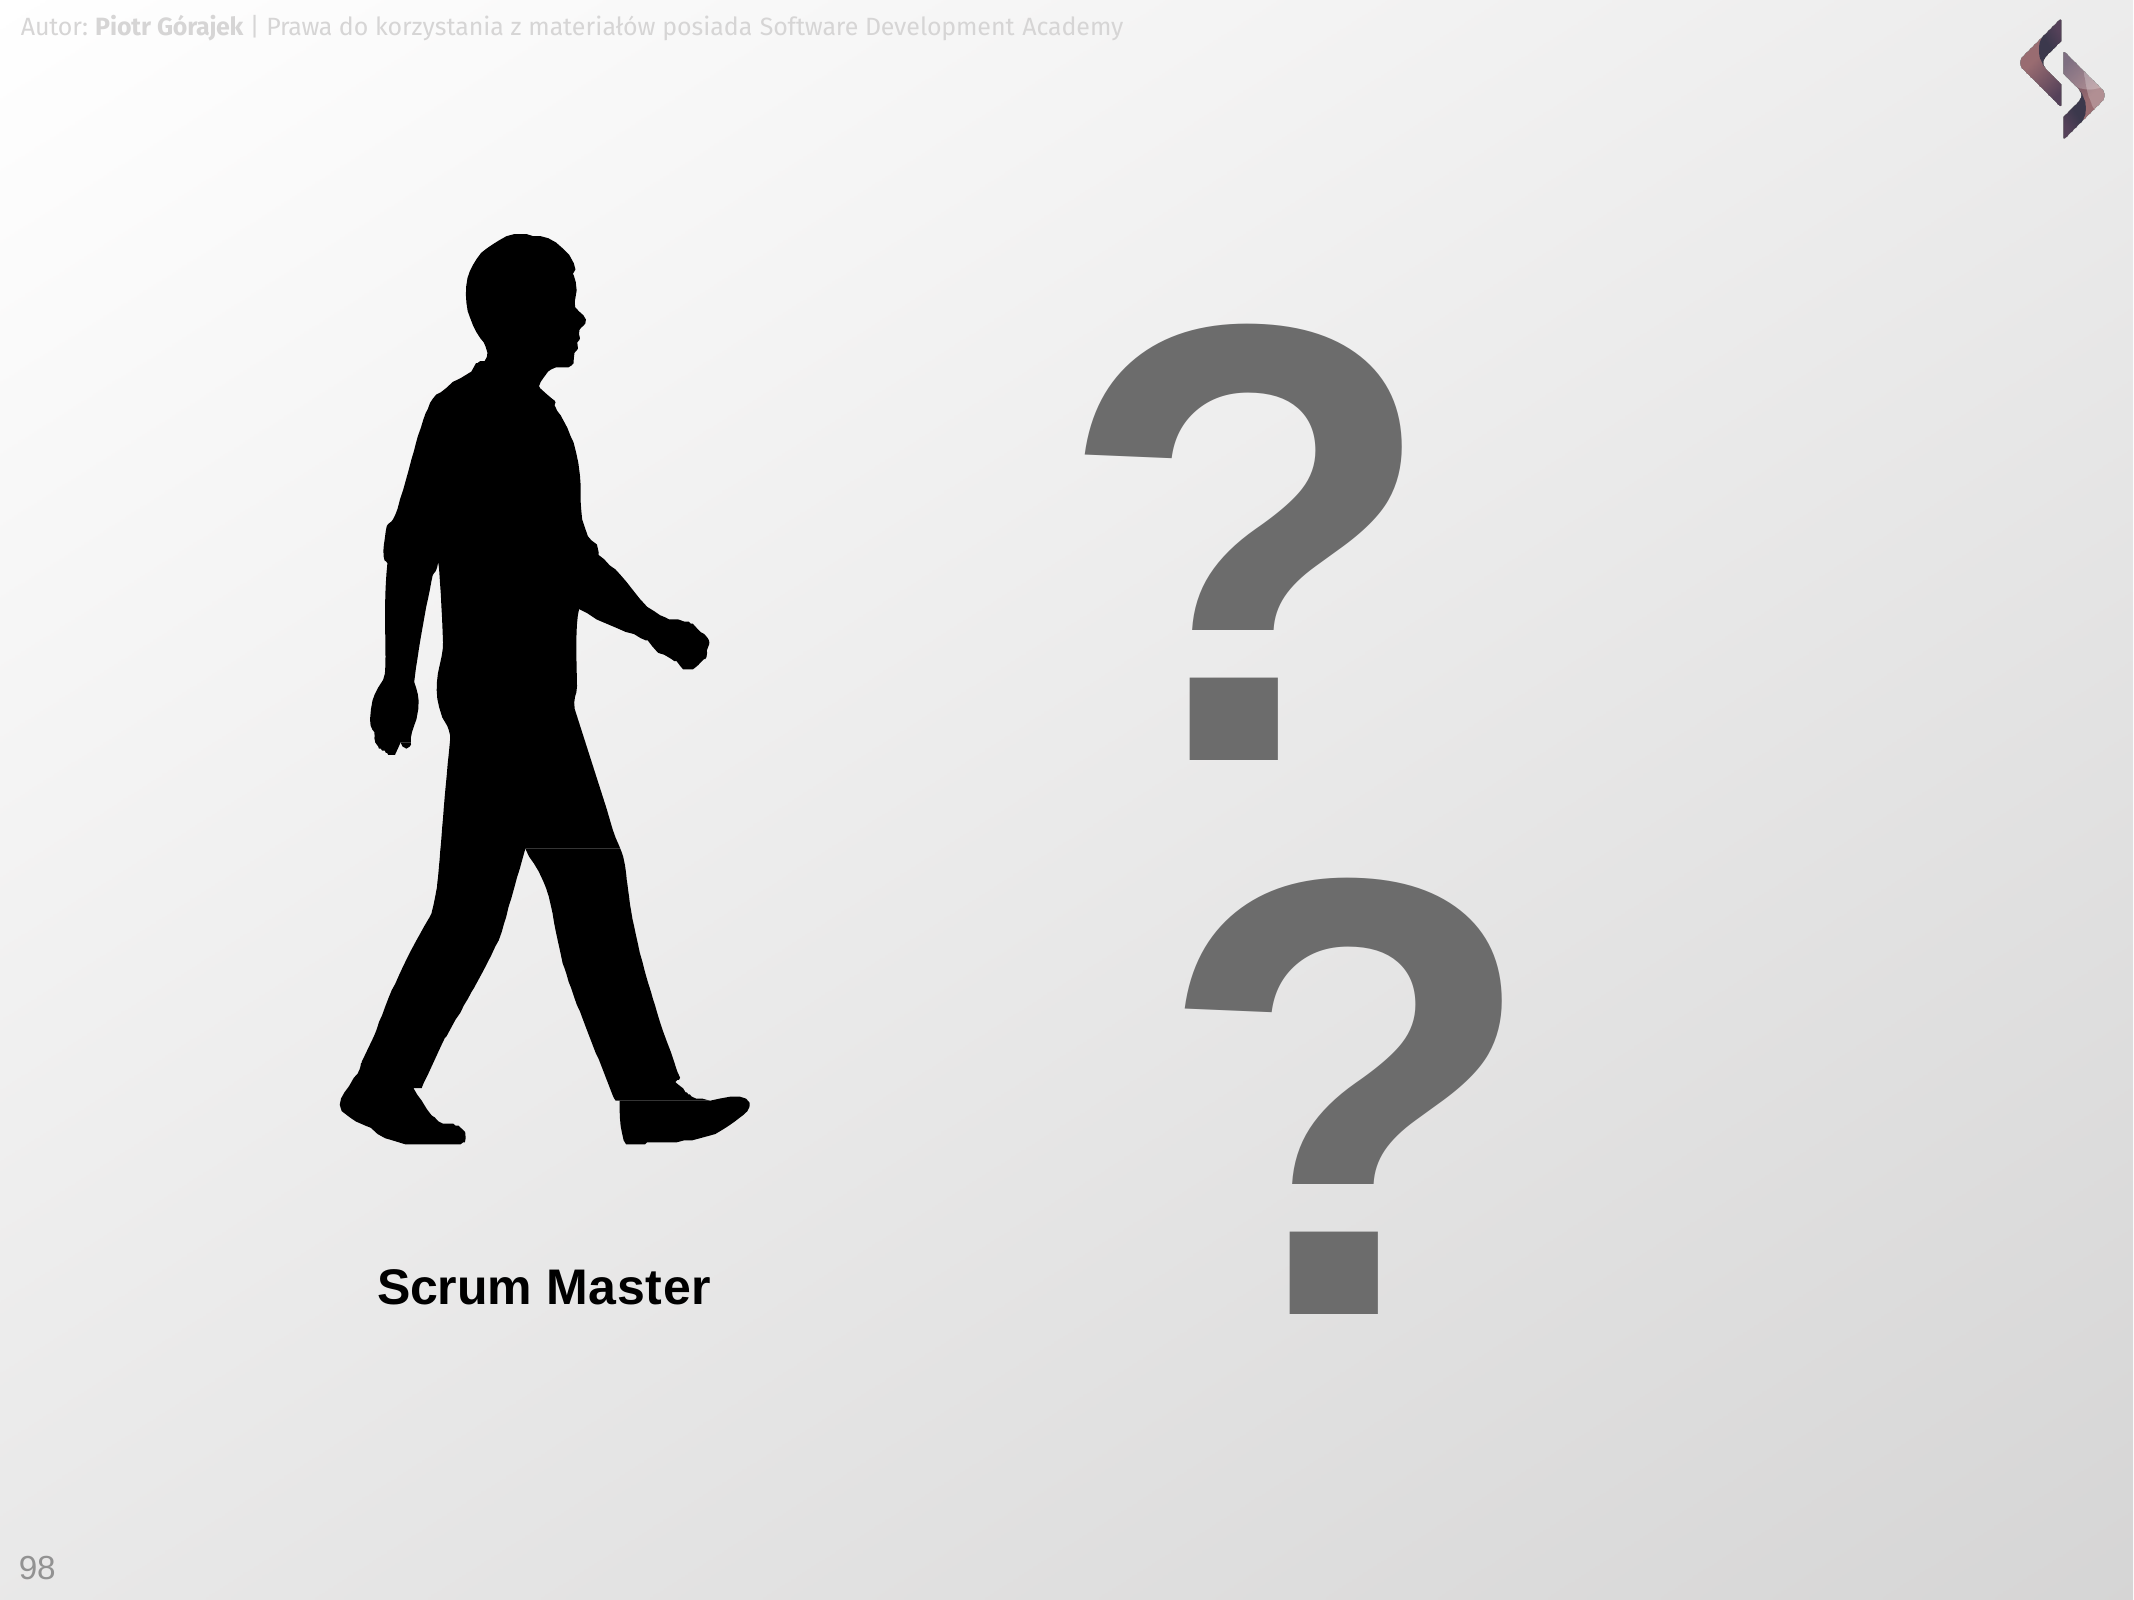

Autor: Piotr Górajek | Prawa do korzystania z materiałów posiada Software Development Academy
# ? ?

?
Scrum Master
98